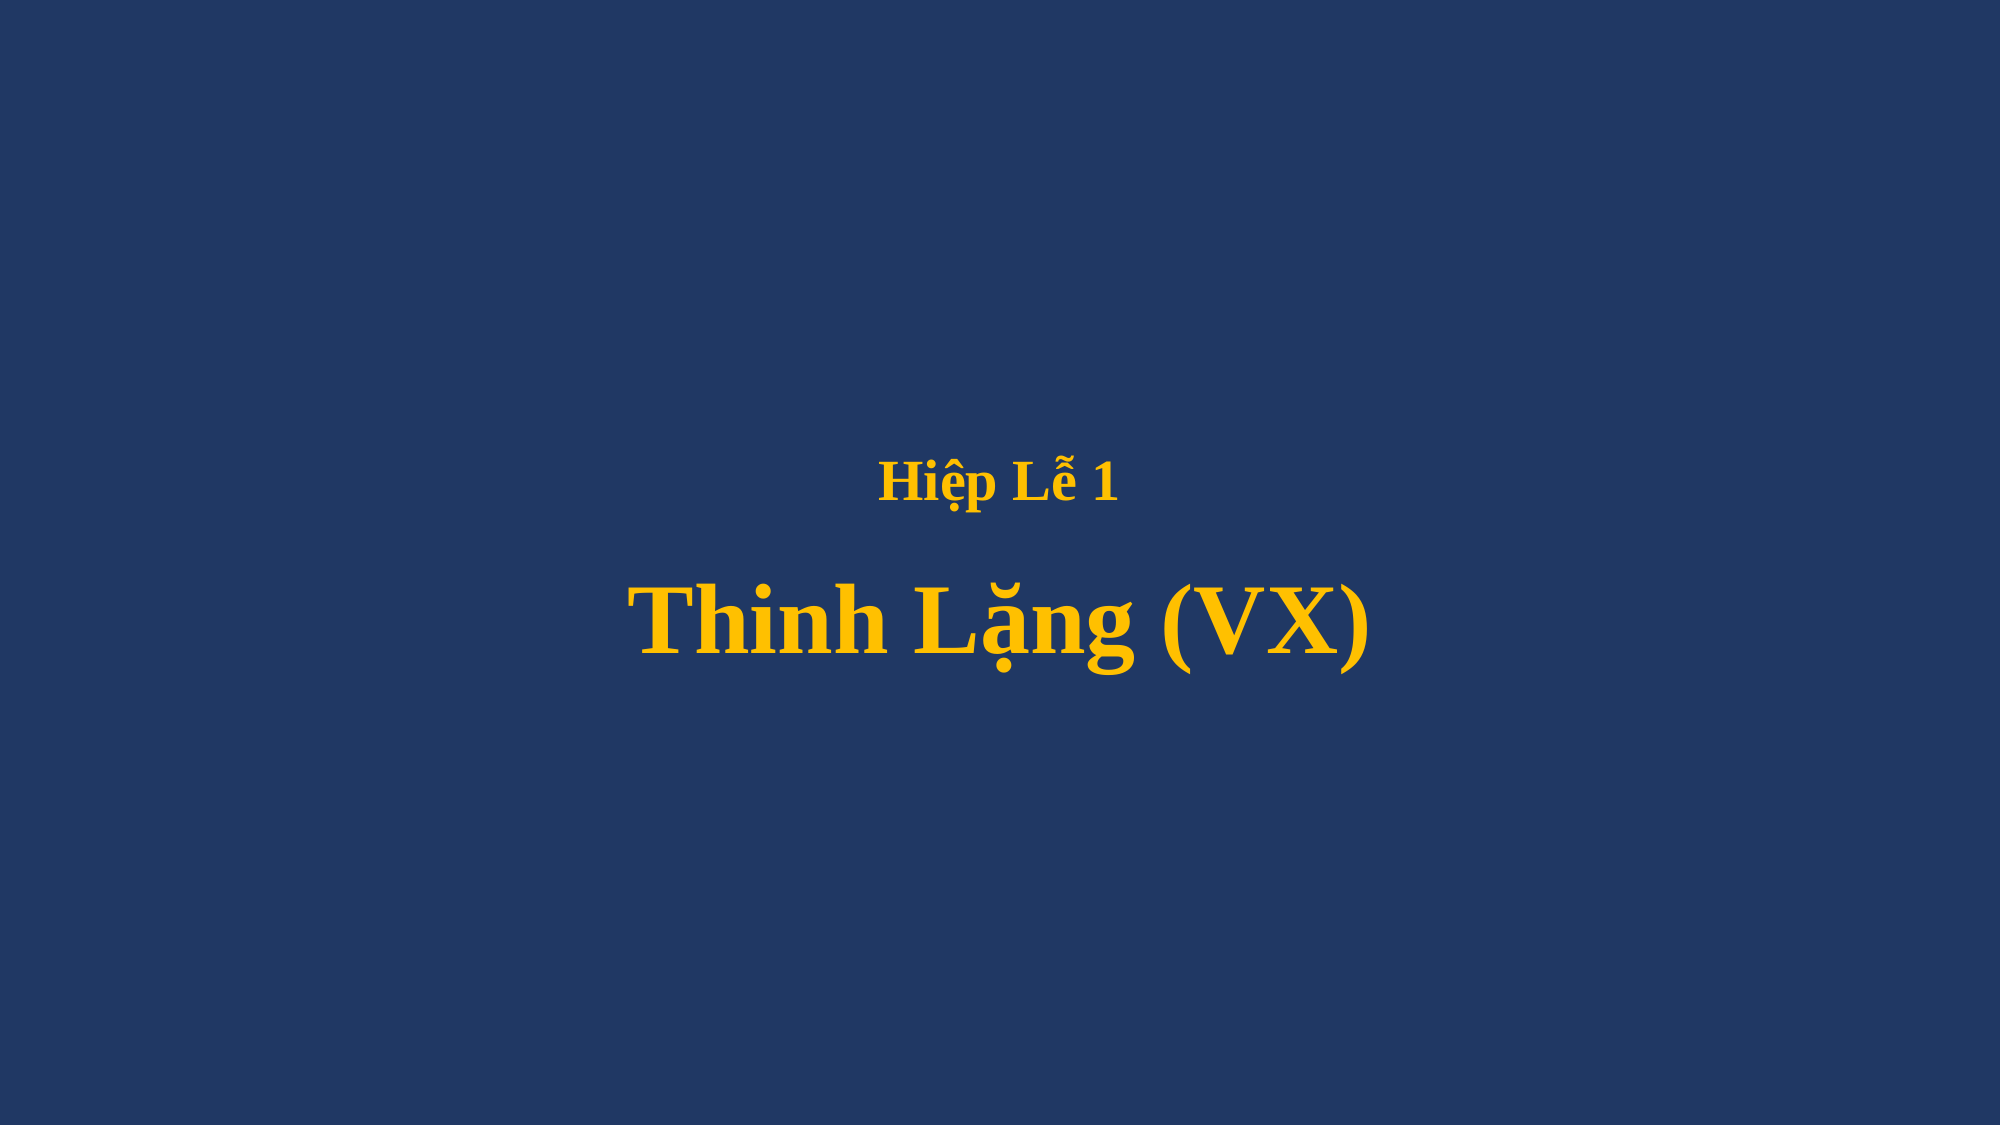

# Hiệp Lễ 1 Thinh Lặng (VX)